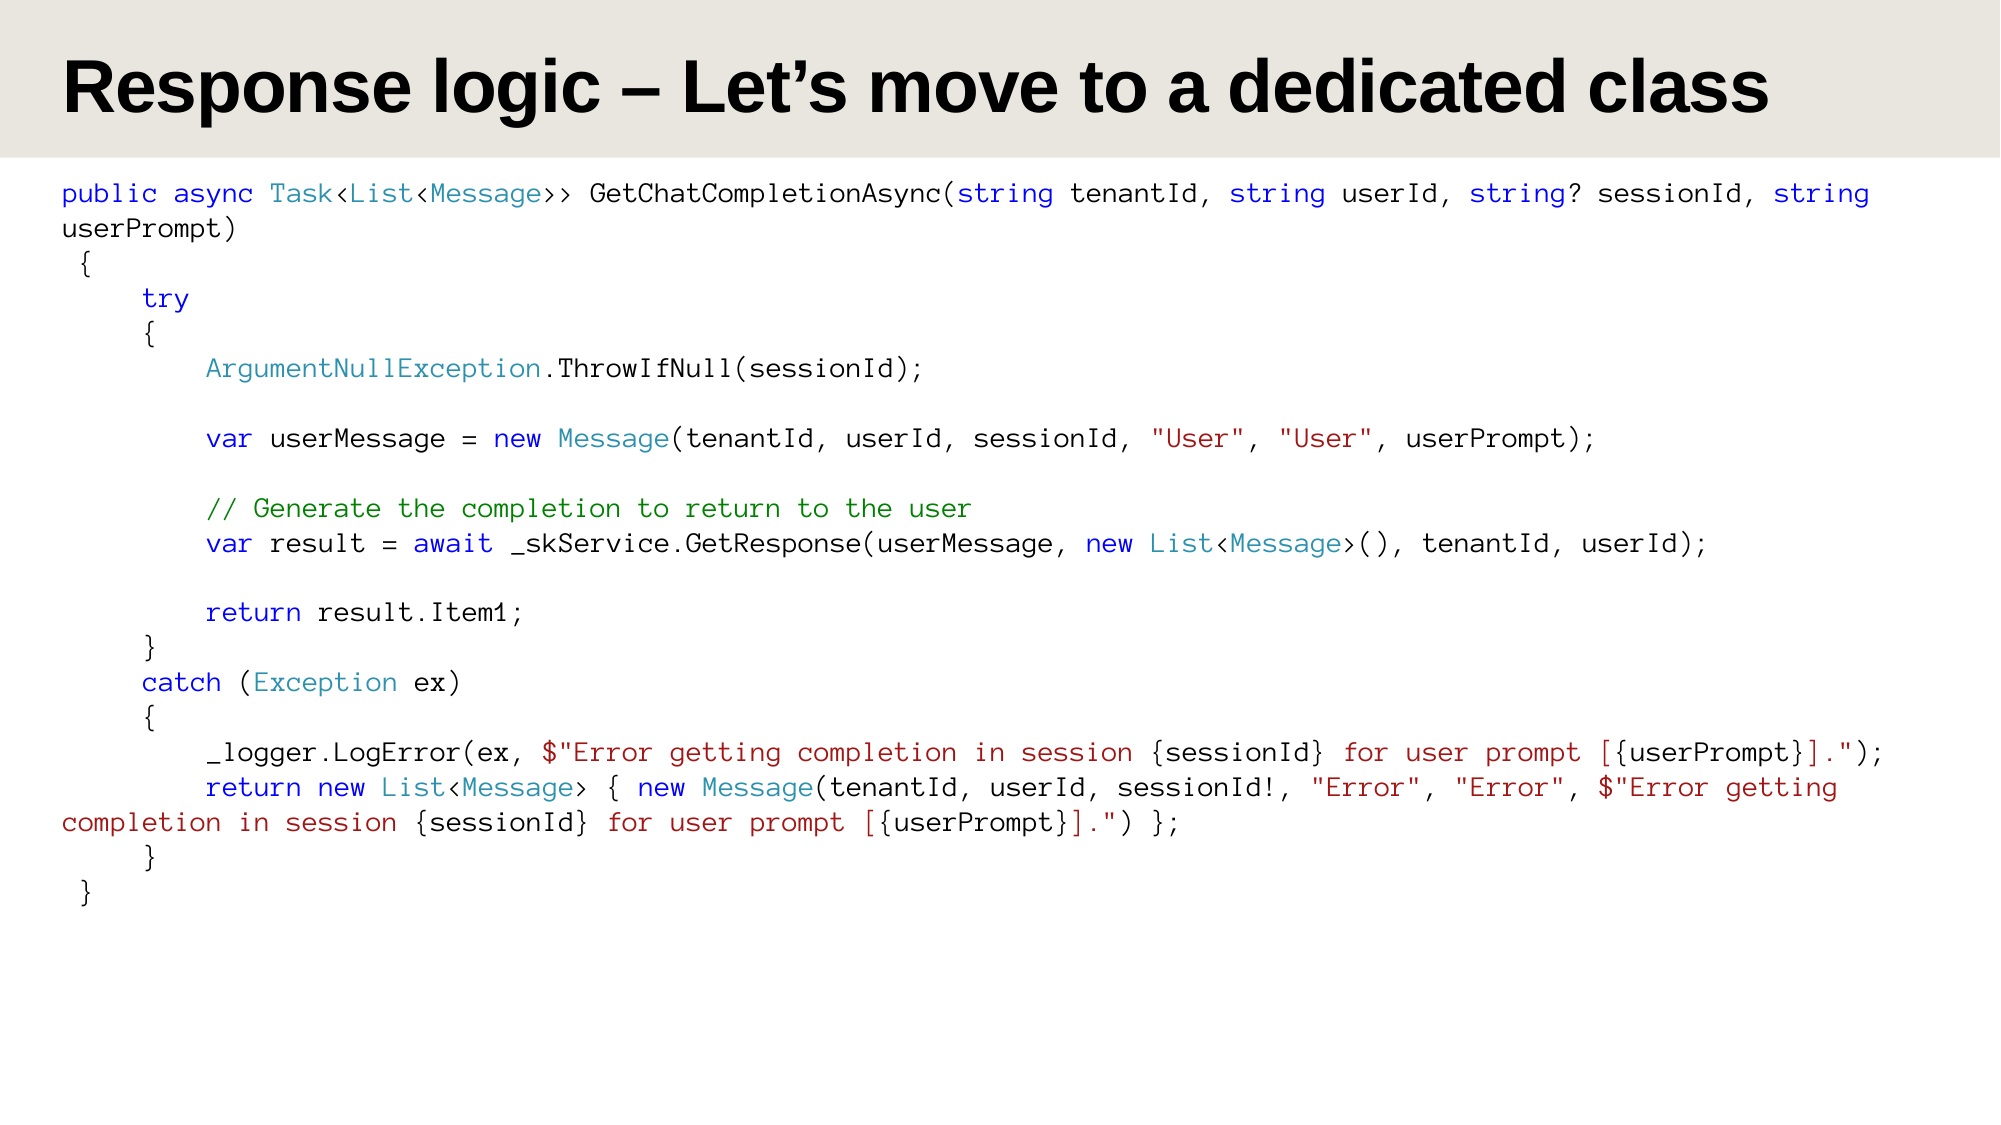

# Response logic – Let’s move to a dedicated class

public async Task<List<Message>> GetChatCompletionAsync(string tenantId, string userId, string? sessionId, string userPrompt)
 {
     try
     {
         ArgumentNullException.ThrowIfNull(sessionId);

         var userMessage = new Message(tenantId, userId, sessionId, "User", "User", userPrompt);

         // Generate the completion to return to the user
         var result = await _skService.GetResponse(userMessage, new List<Message>(), tenantId, userId);

         return result.Item1;
     }
     catch (Exception ex)
     {
         _logger.LogError(ex, $"Error getting completion in session {sessionId} for user prompt [{userPrompt}].");
         return new List<Message> { new Message(tenantId, userId, sessionId!, "Error", "Error", $"Error getting completion in session {sessionId} for user prompt [{userPrompt}].") };
     }
 }